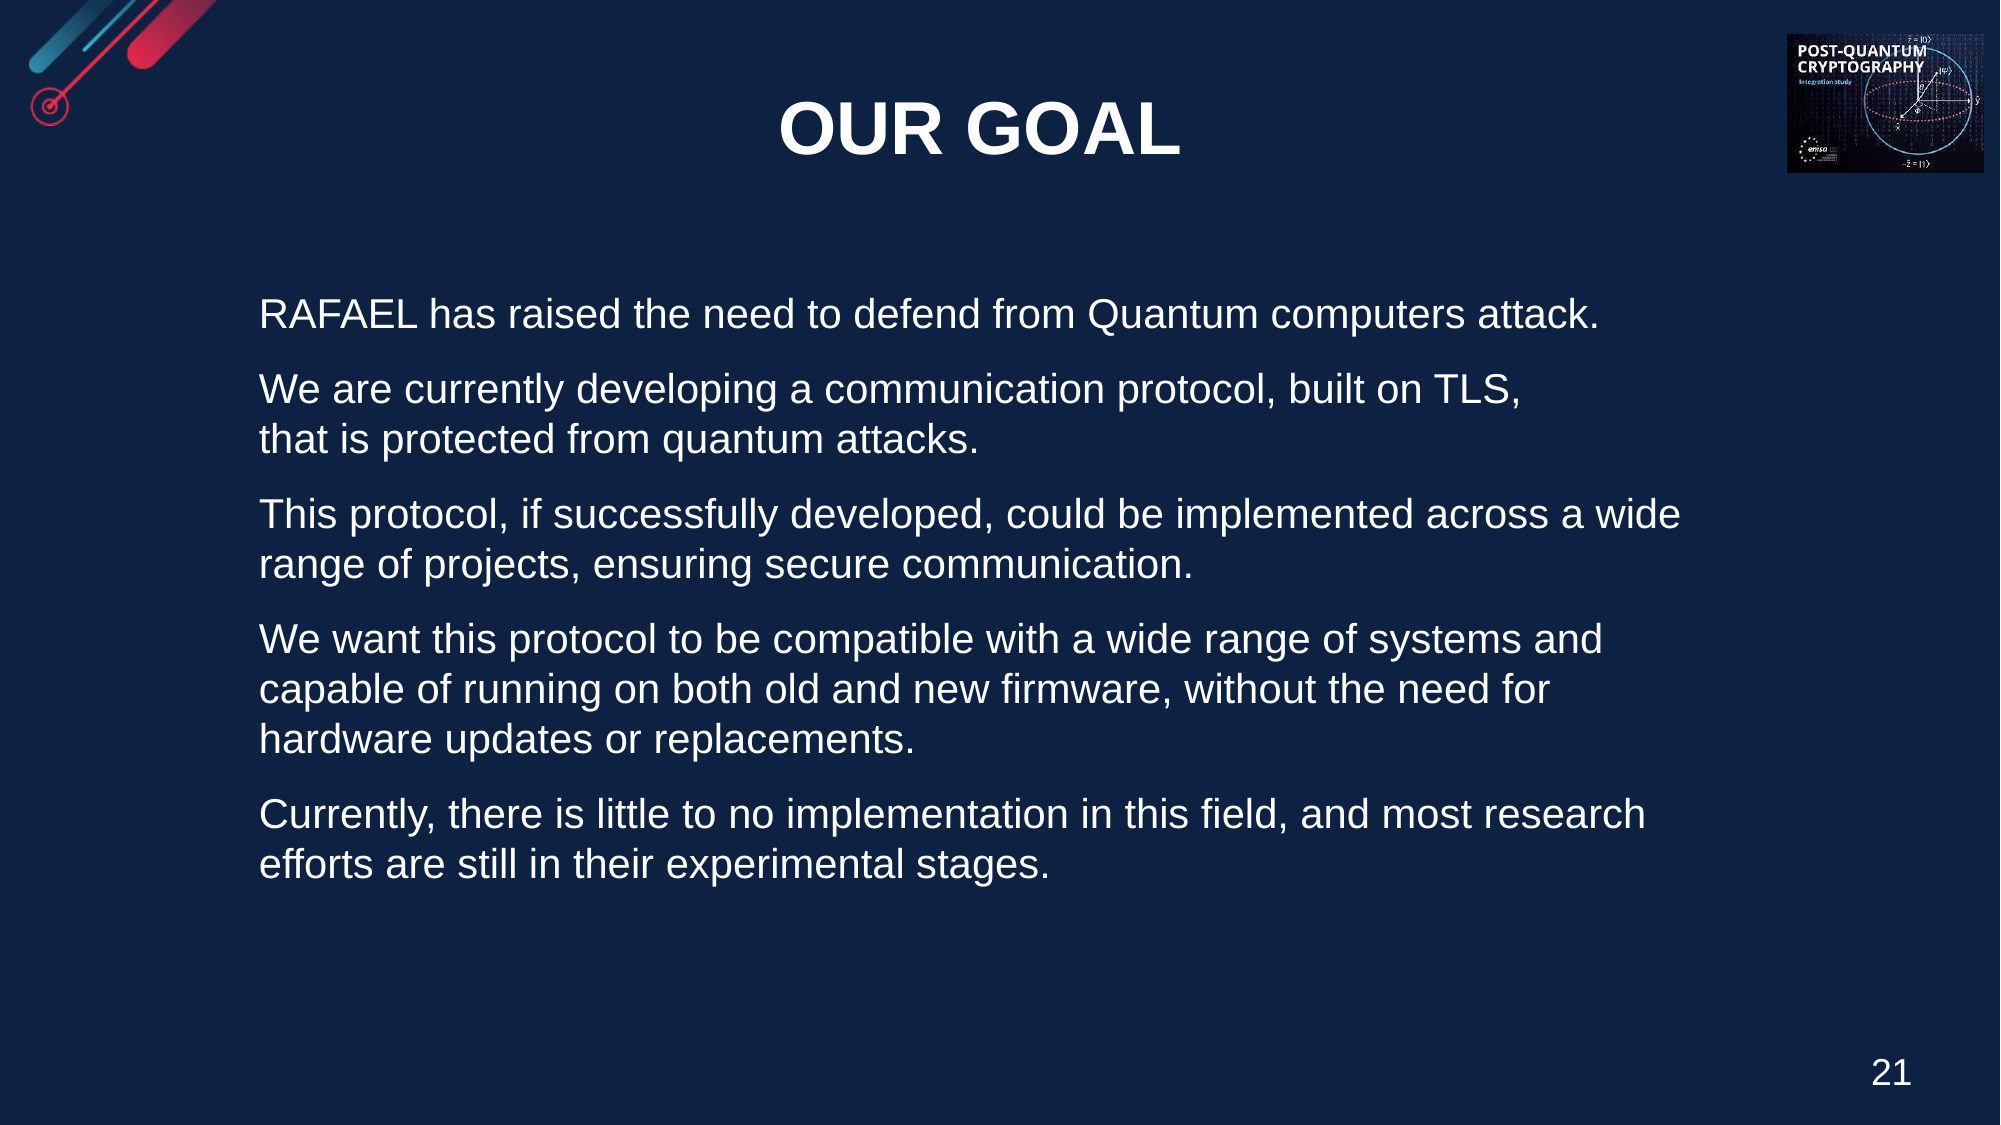

OUR Goal
RAFAEL has raised the need to defend from Quantum computers attack.
We are currently developing a communication protocol, built on TLS,
that is protected from quantum attacks.
This protocol, if successfully developed, could be implemented across a wide range of projects, ensuring secure communication.
We want this protocol to be compatible with a wide range of systems and capable of running on both old and new firmware, without the need for hardware updates or replacements.
Currently, there is little to no implementation in this field, and most research efforts are still in their experimental stages.
21